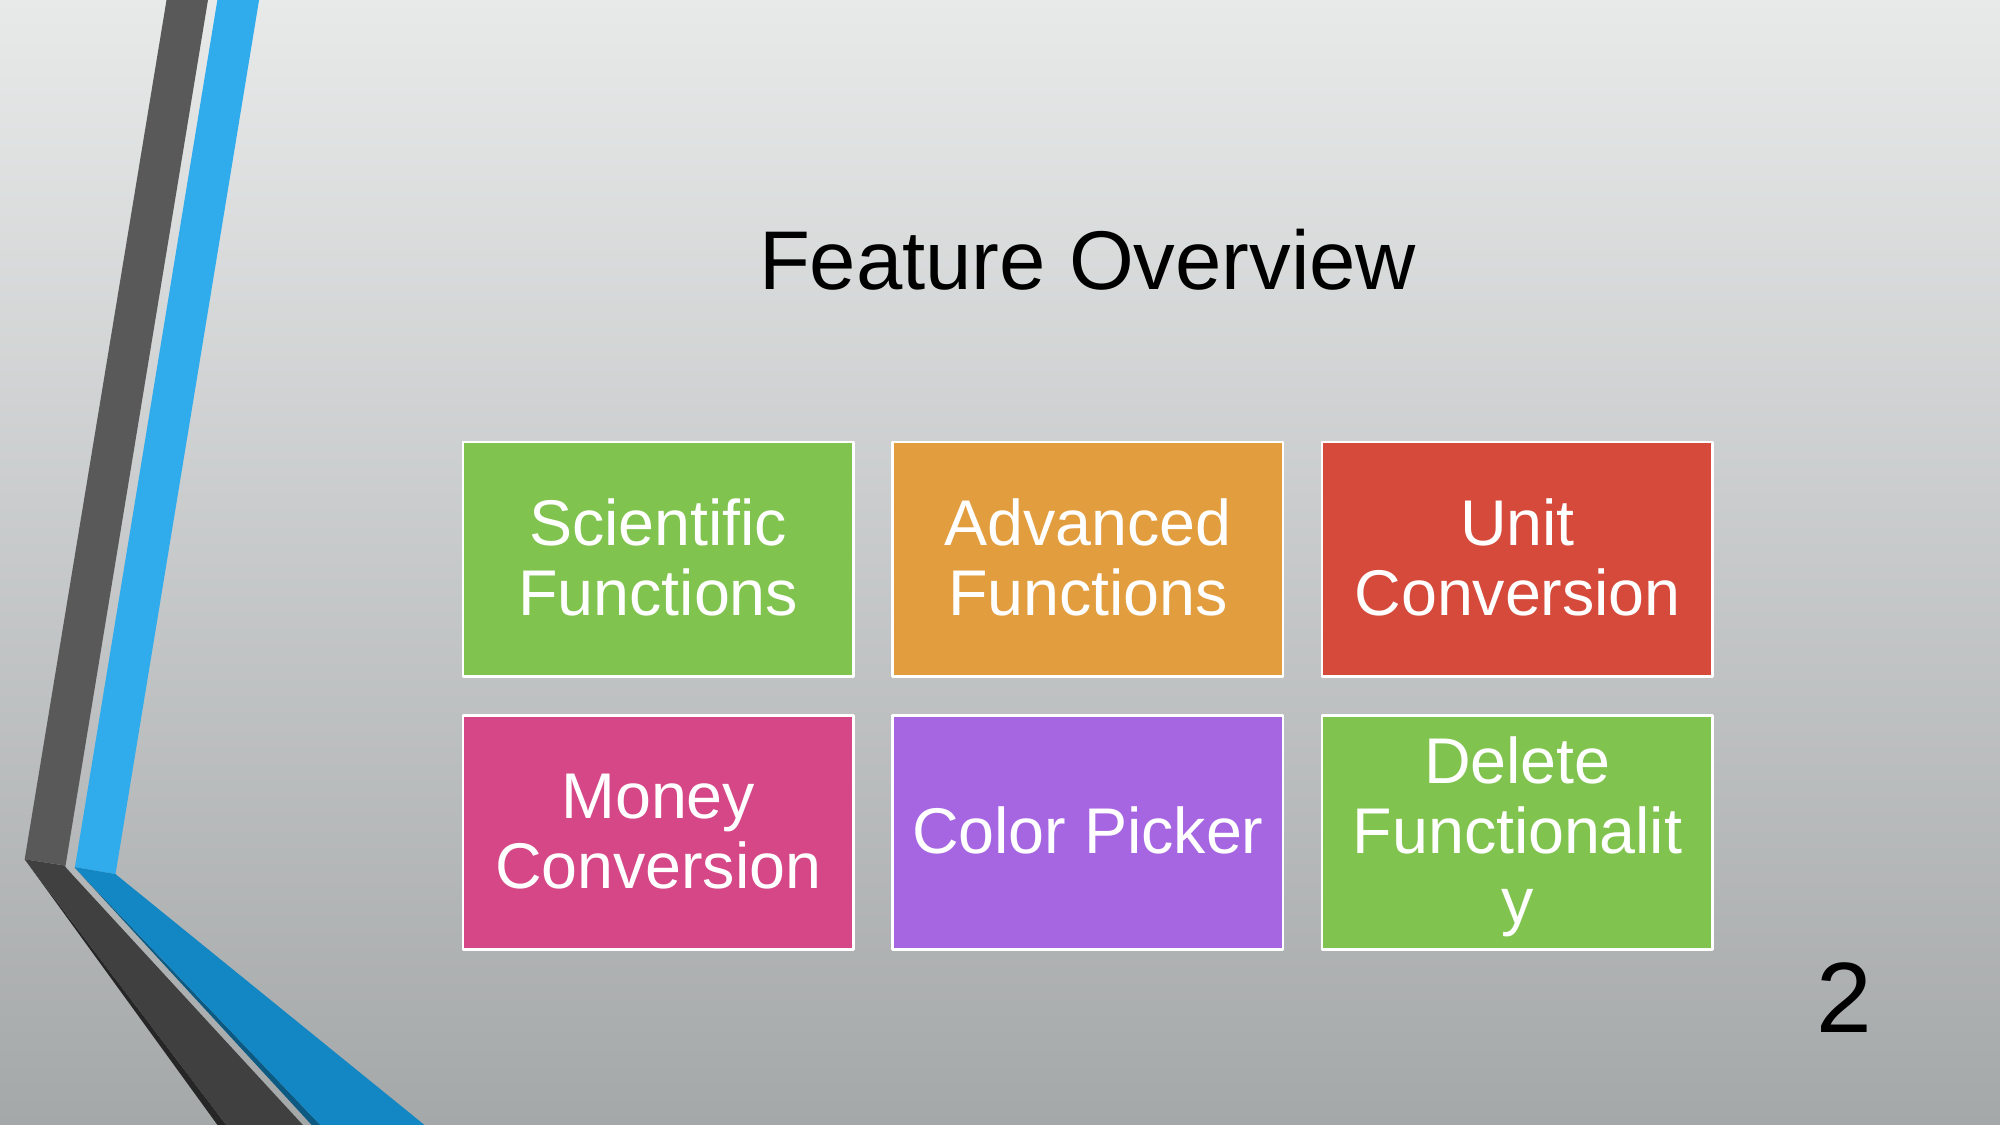

# Feature Overview
Scientific Functions
Advanced Functions
Unit Conversion
Money Conversion
Color Picker
Delete Functionality
2